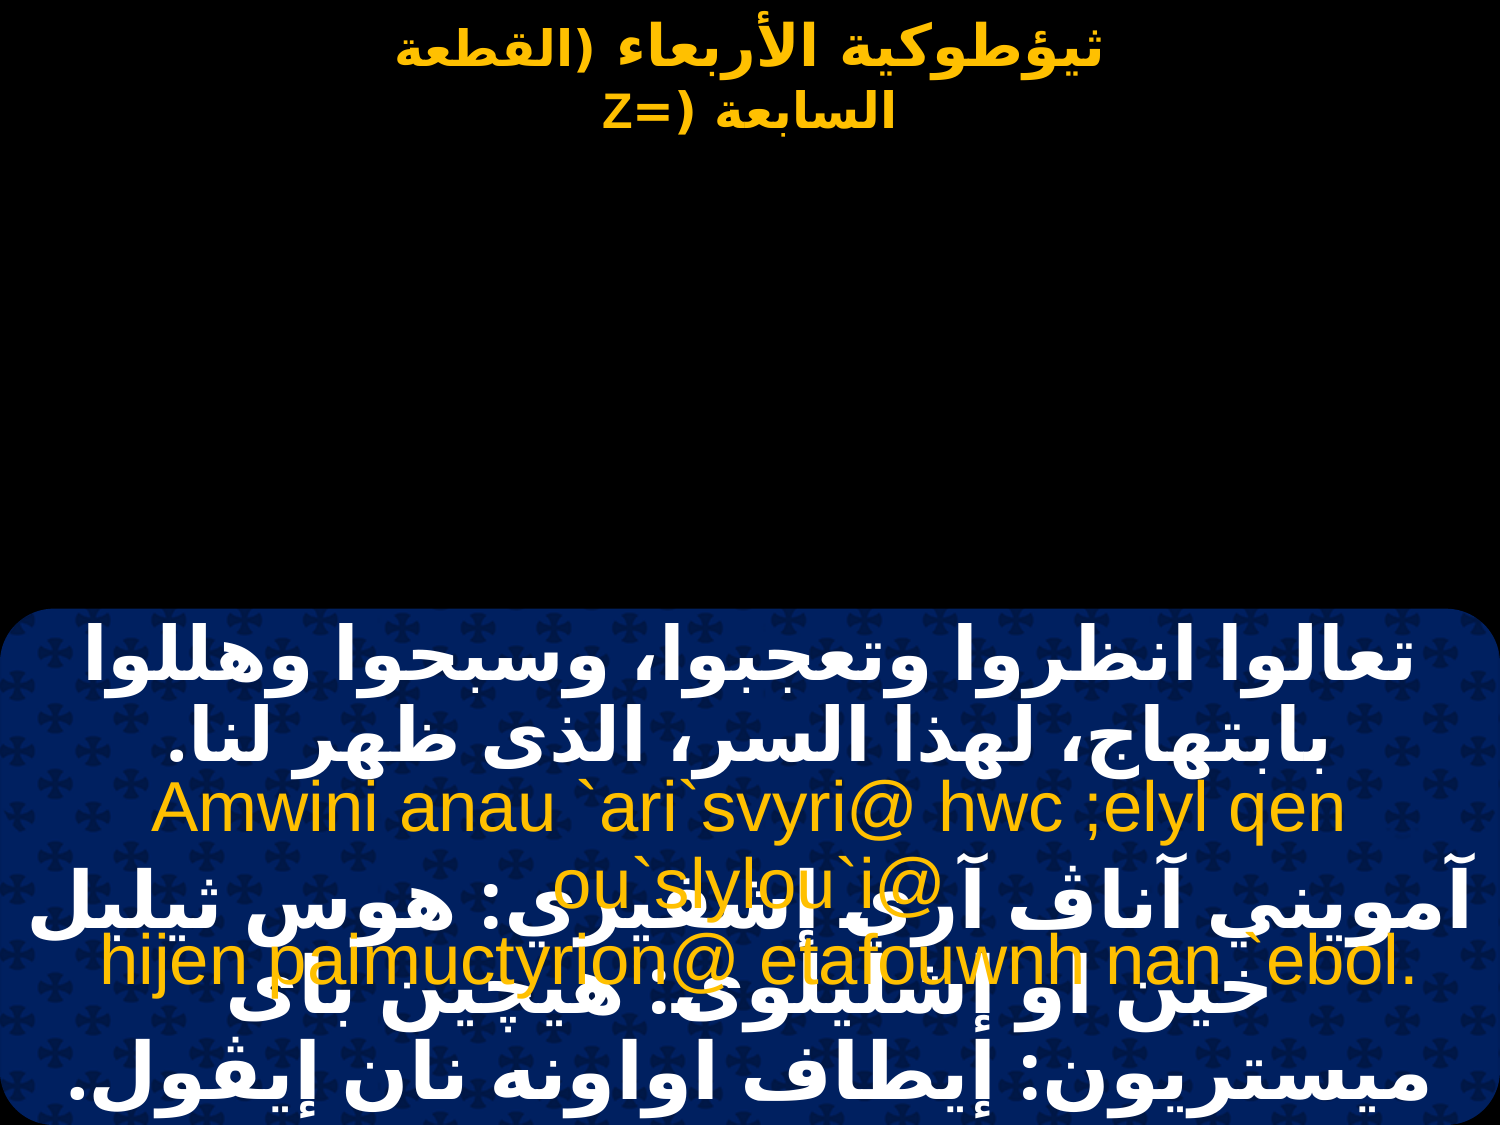

تعالوا انظروا وتعجبوا، وسبحوا وهللوا بابتهاج، لهذا السر، الذى ظهر لنا.
Amwini anau `ari`svyri@ hwc ;elyl qen ou`slylou`i@
 hijen paimuctyrion@ etafouwnh nan `ebol.

آمويني آناڤ آري إشفيري: هوس ثيليل خين او إشليلوى: هيچين باى ميستريون: إيطاف اواونه نان إيڤول.